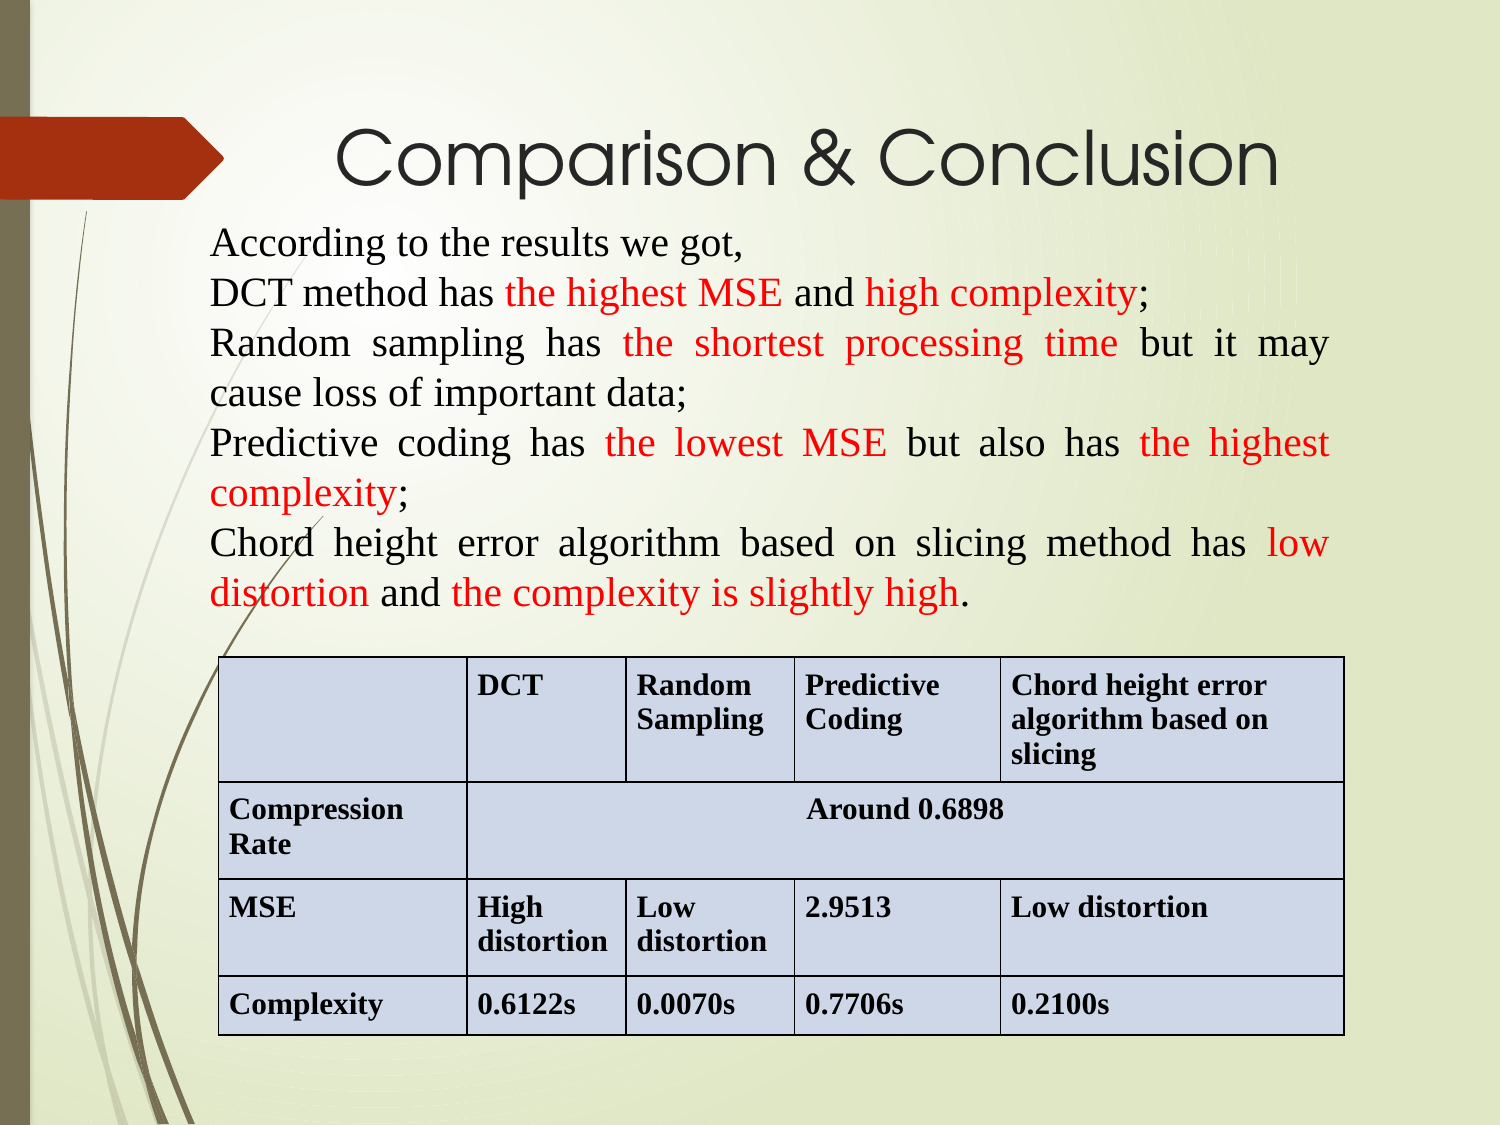

# Comparison & Conclusion
According to the results we got,
DCT method has the highest MSE and high complexity;
Random sampling has the shortest processing time but it may cause loss of important data;
Predictive coding has the lowest MSE but also has the highest complexity;
Chord height error algorithm based on slicing method has low distortion and the complexity is slightly high.
|  | DCT | Random Sampling | Predictive Coding | Chord height error algorithm based on slicing |
| --- | --- | --- | --- | --- |
| Compression Rate | Around 0.6898 |  |  |  |
| MSE | High distortion | Low distortion | 2.9513 | Low distortion |
| Complexity | 0.6122s | 0.0070s | 0.7706s | 0.2100s |